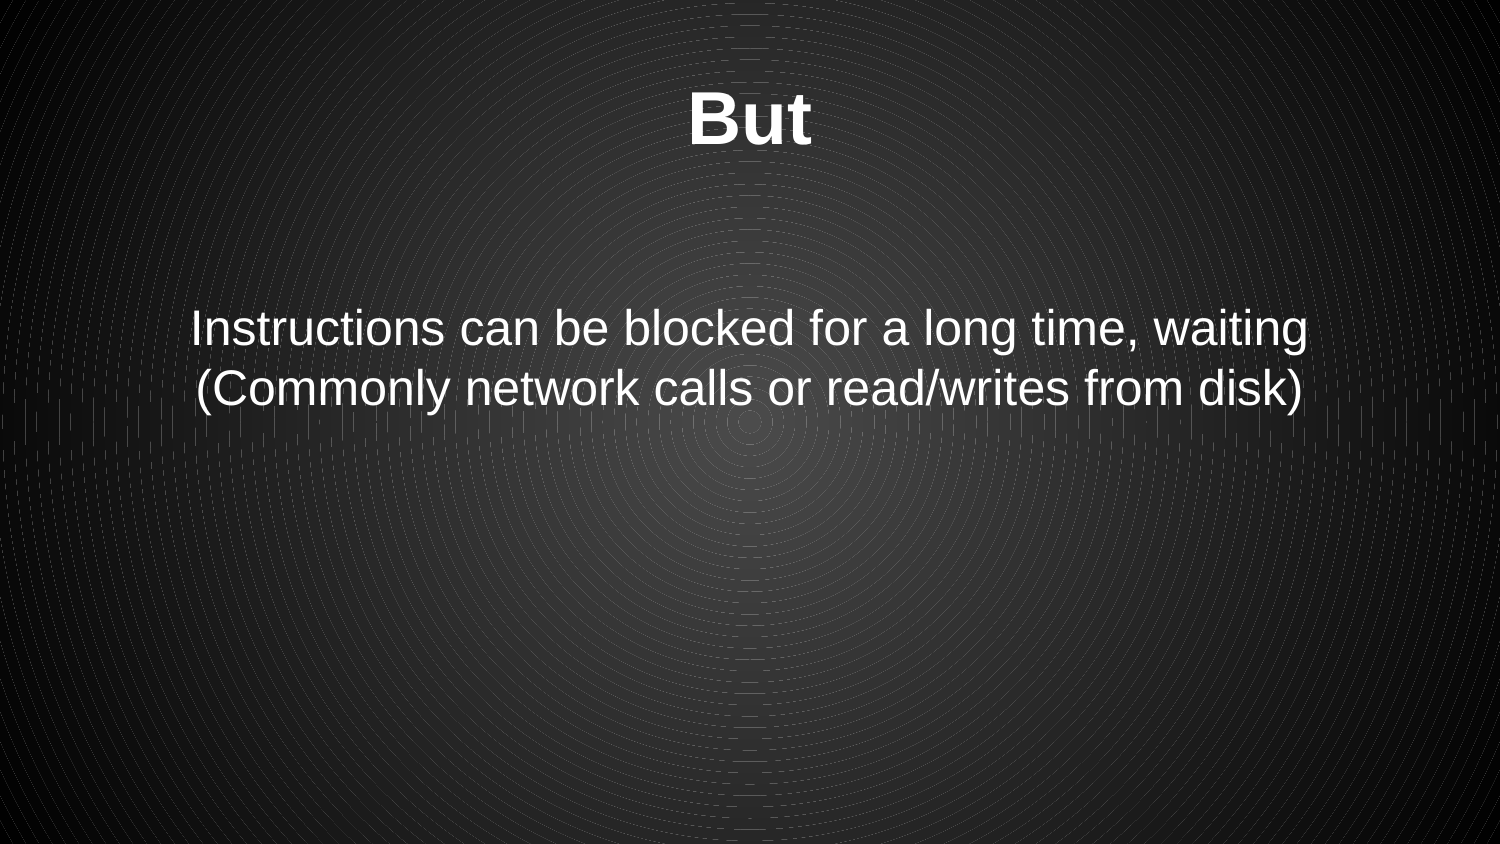

# But
Instructions can be blocked for a long time, waiting
(Commonly network calls or read/writes from disk)